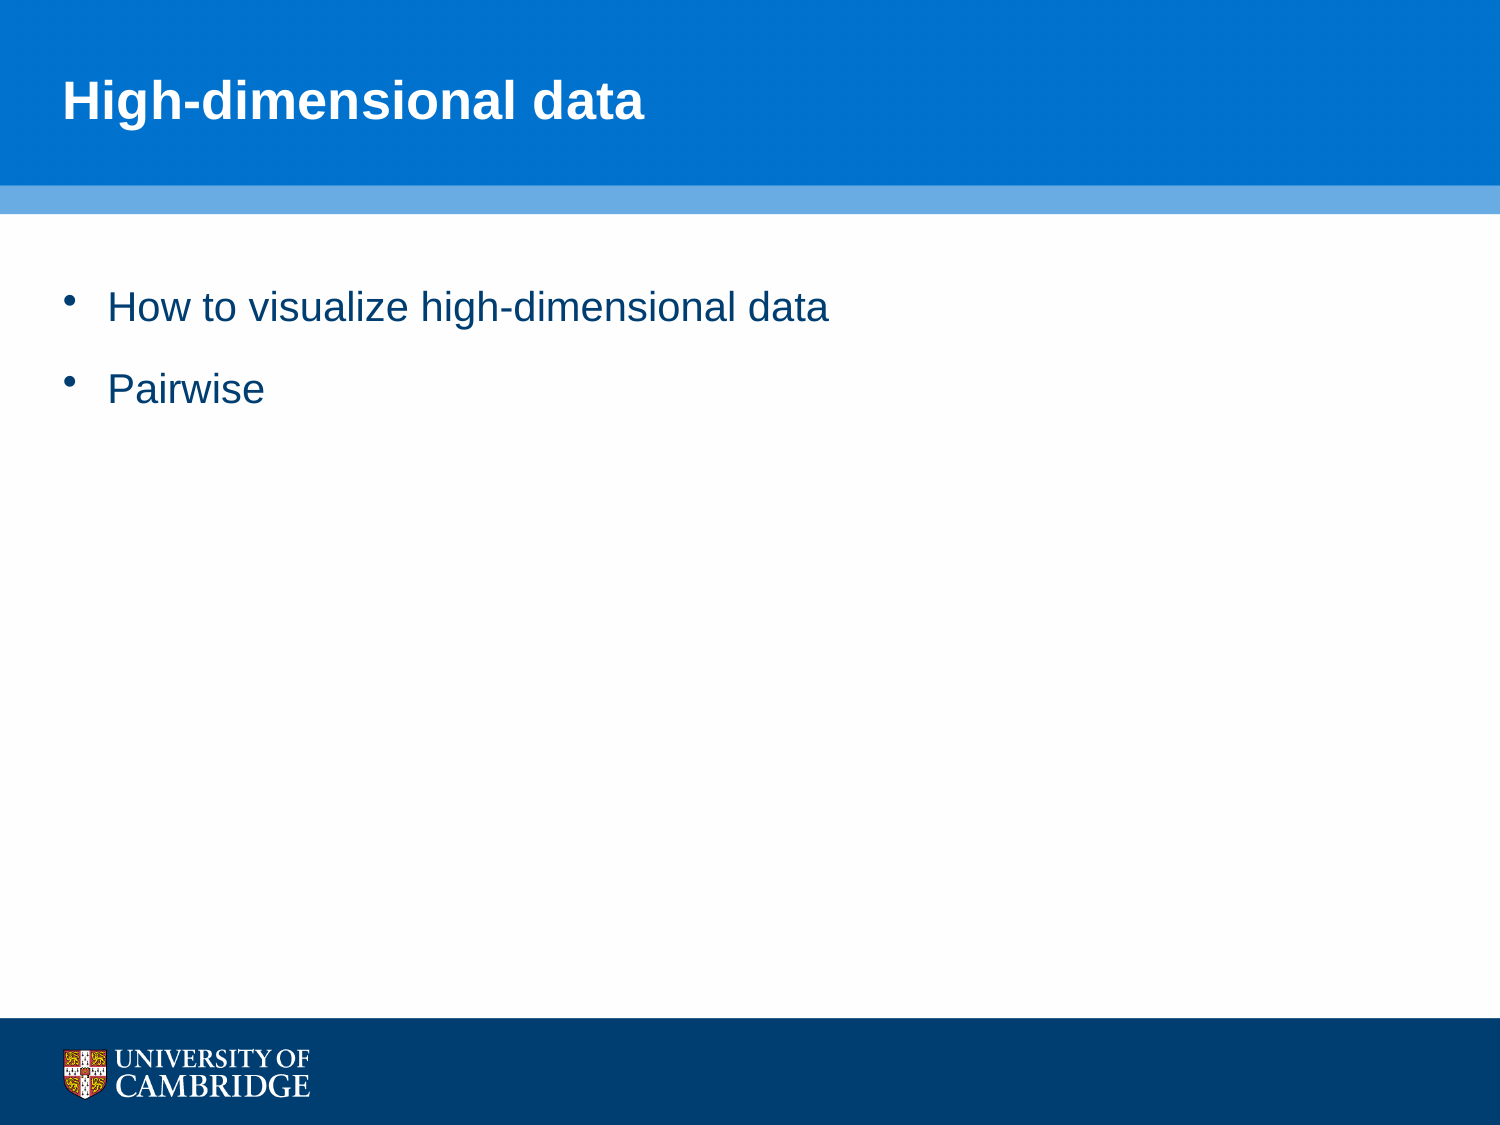

# High-dimensional data
How to visualize high-dimensional data
Pairwise